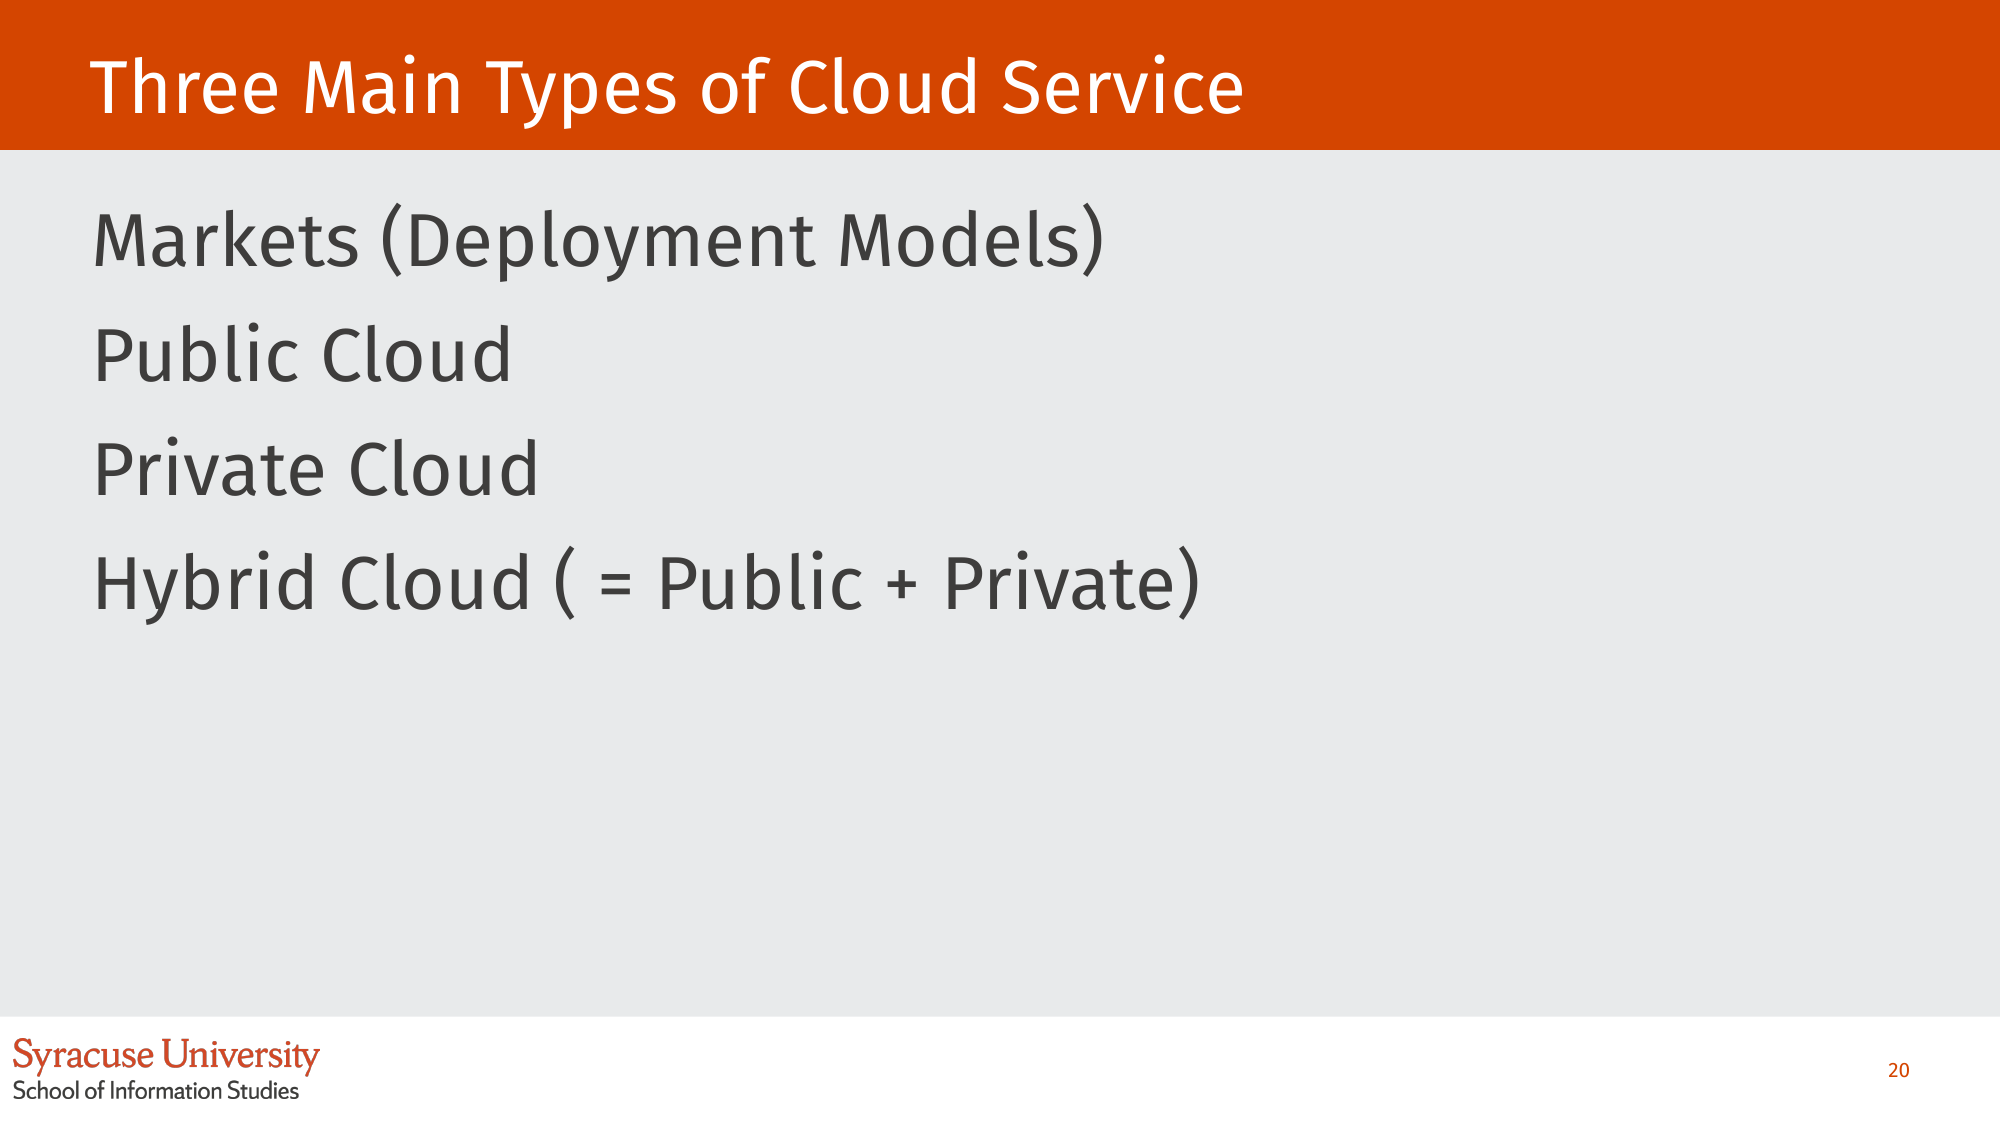

# Three Main Types of Cloud Service
Markets (Deployment Models)
Public Cloud
Private Cloud
Hybrid Cloud ( = Public + Private)

20